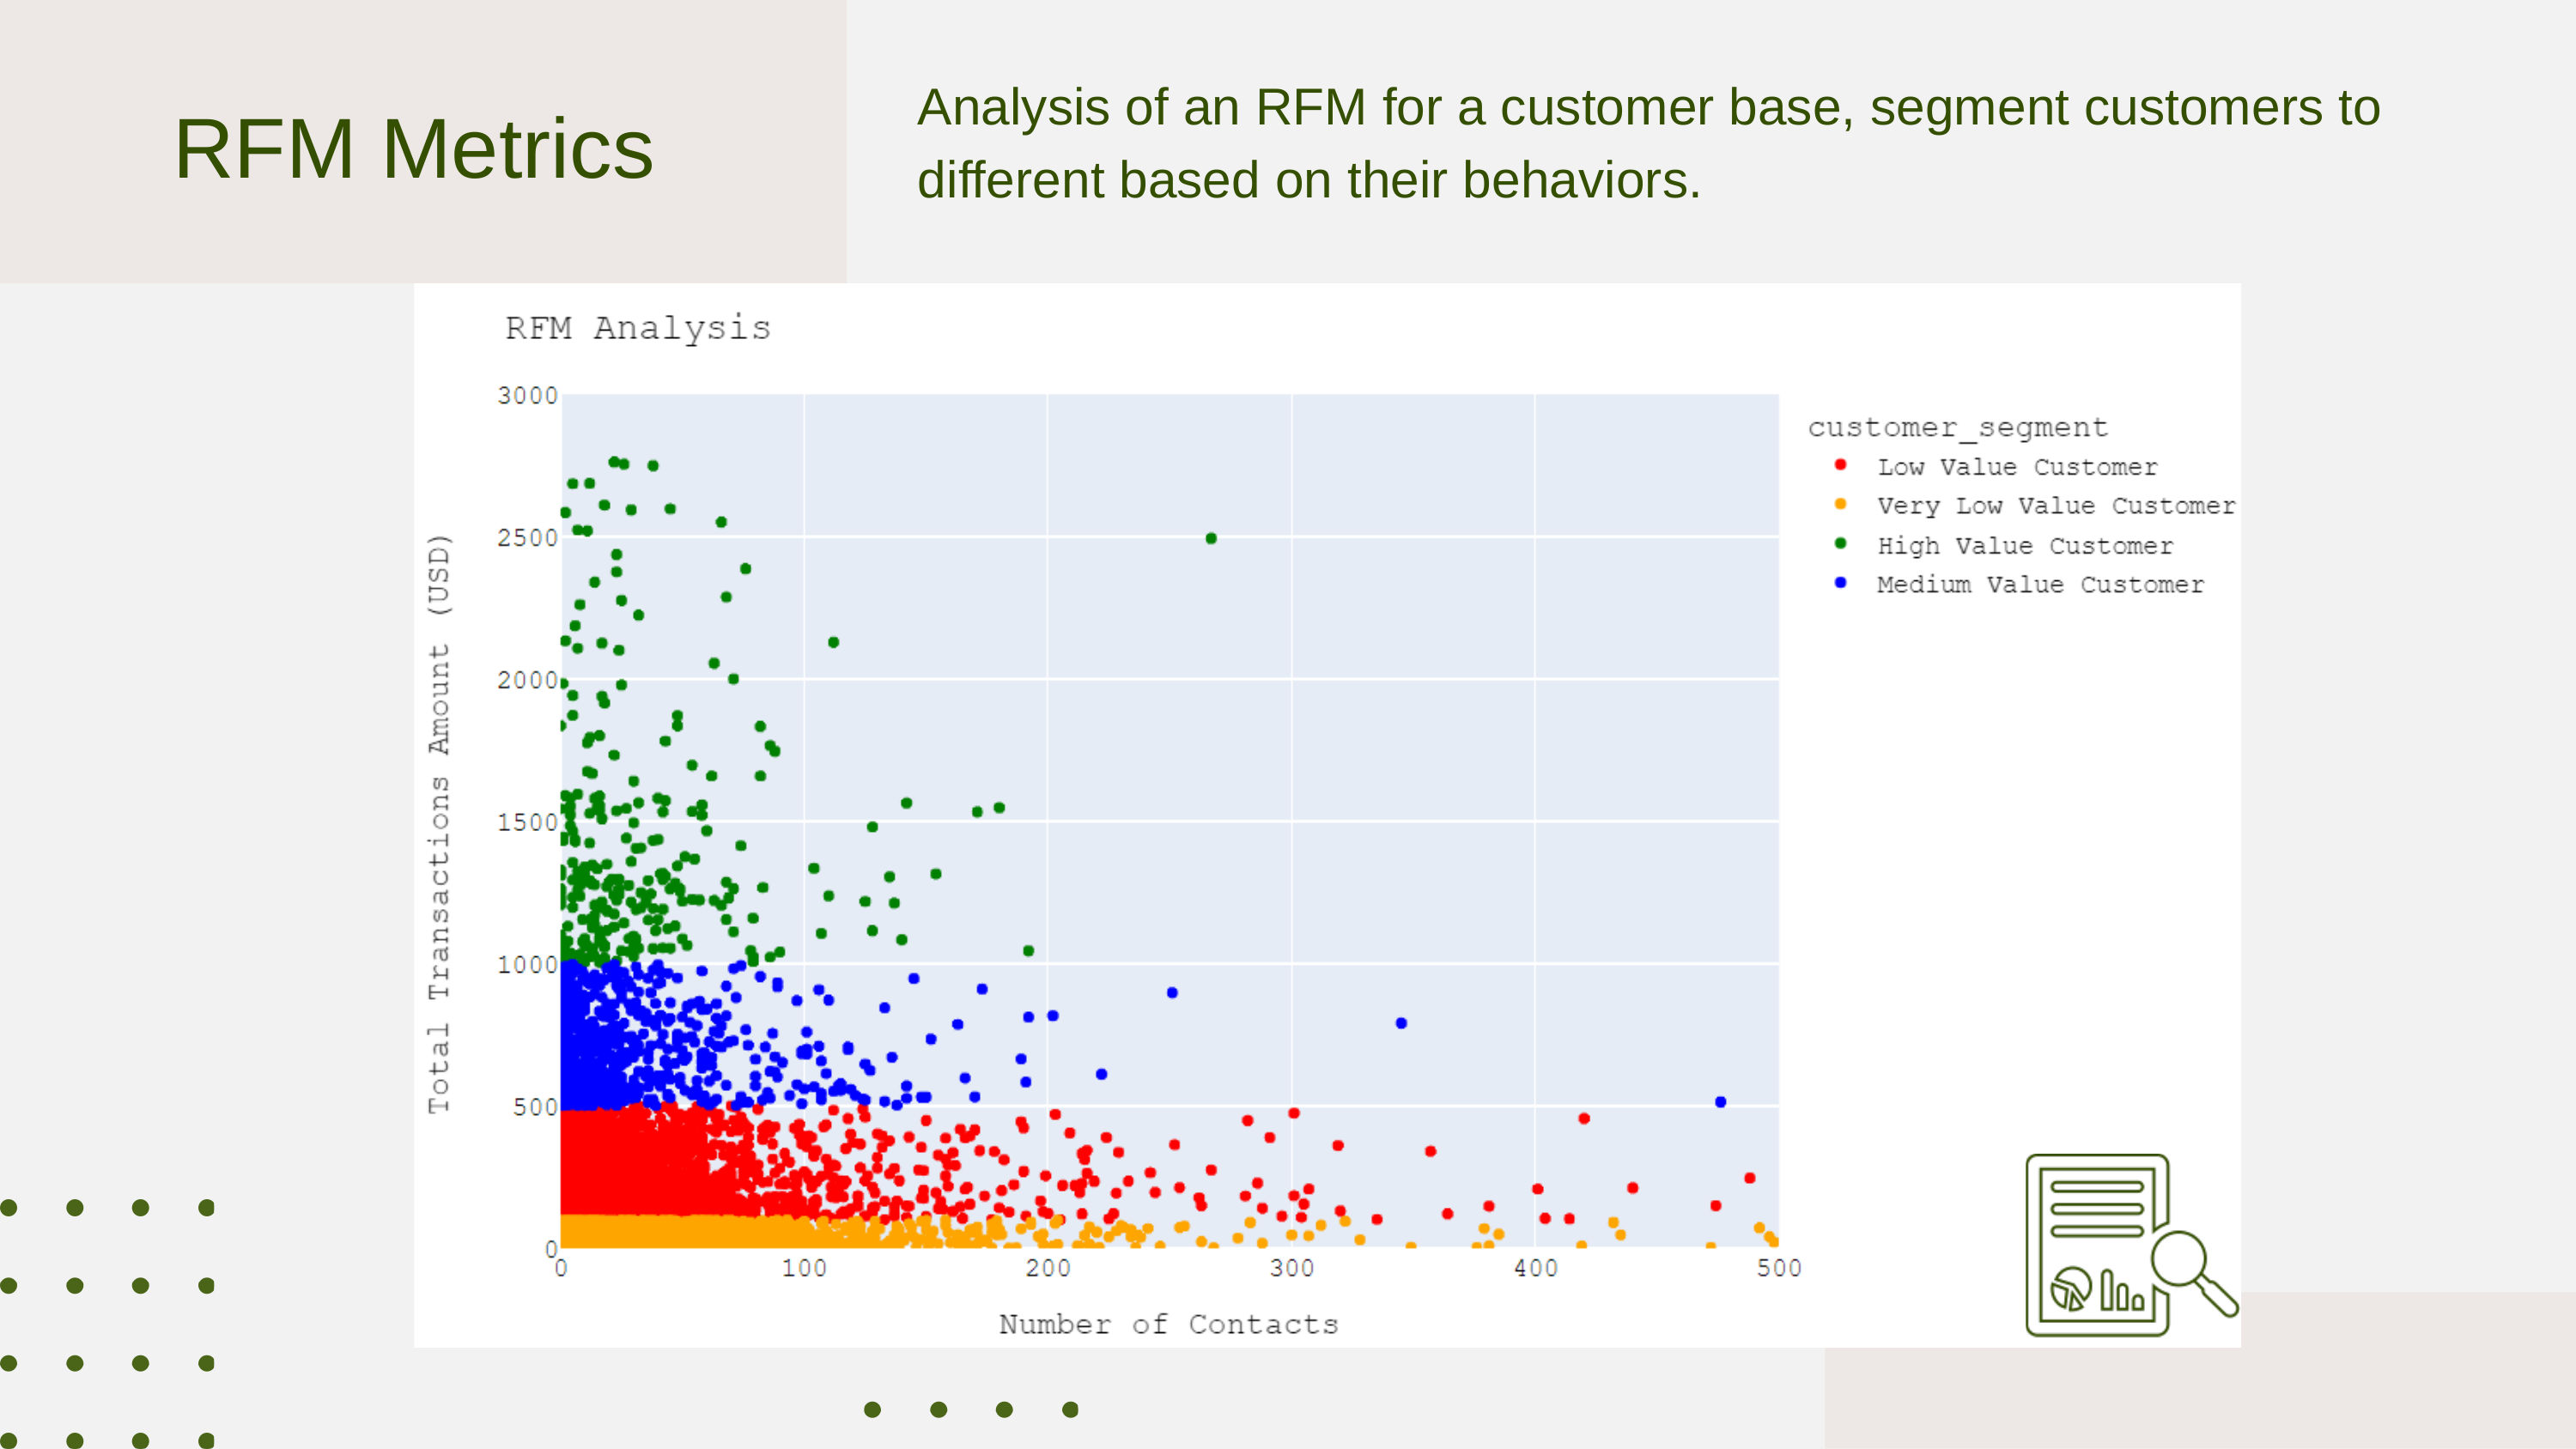

Analysis of an RFM for a customer base, segment customers to different based on their behaviors.
RFM Metrics